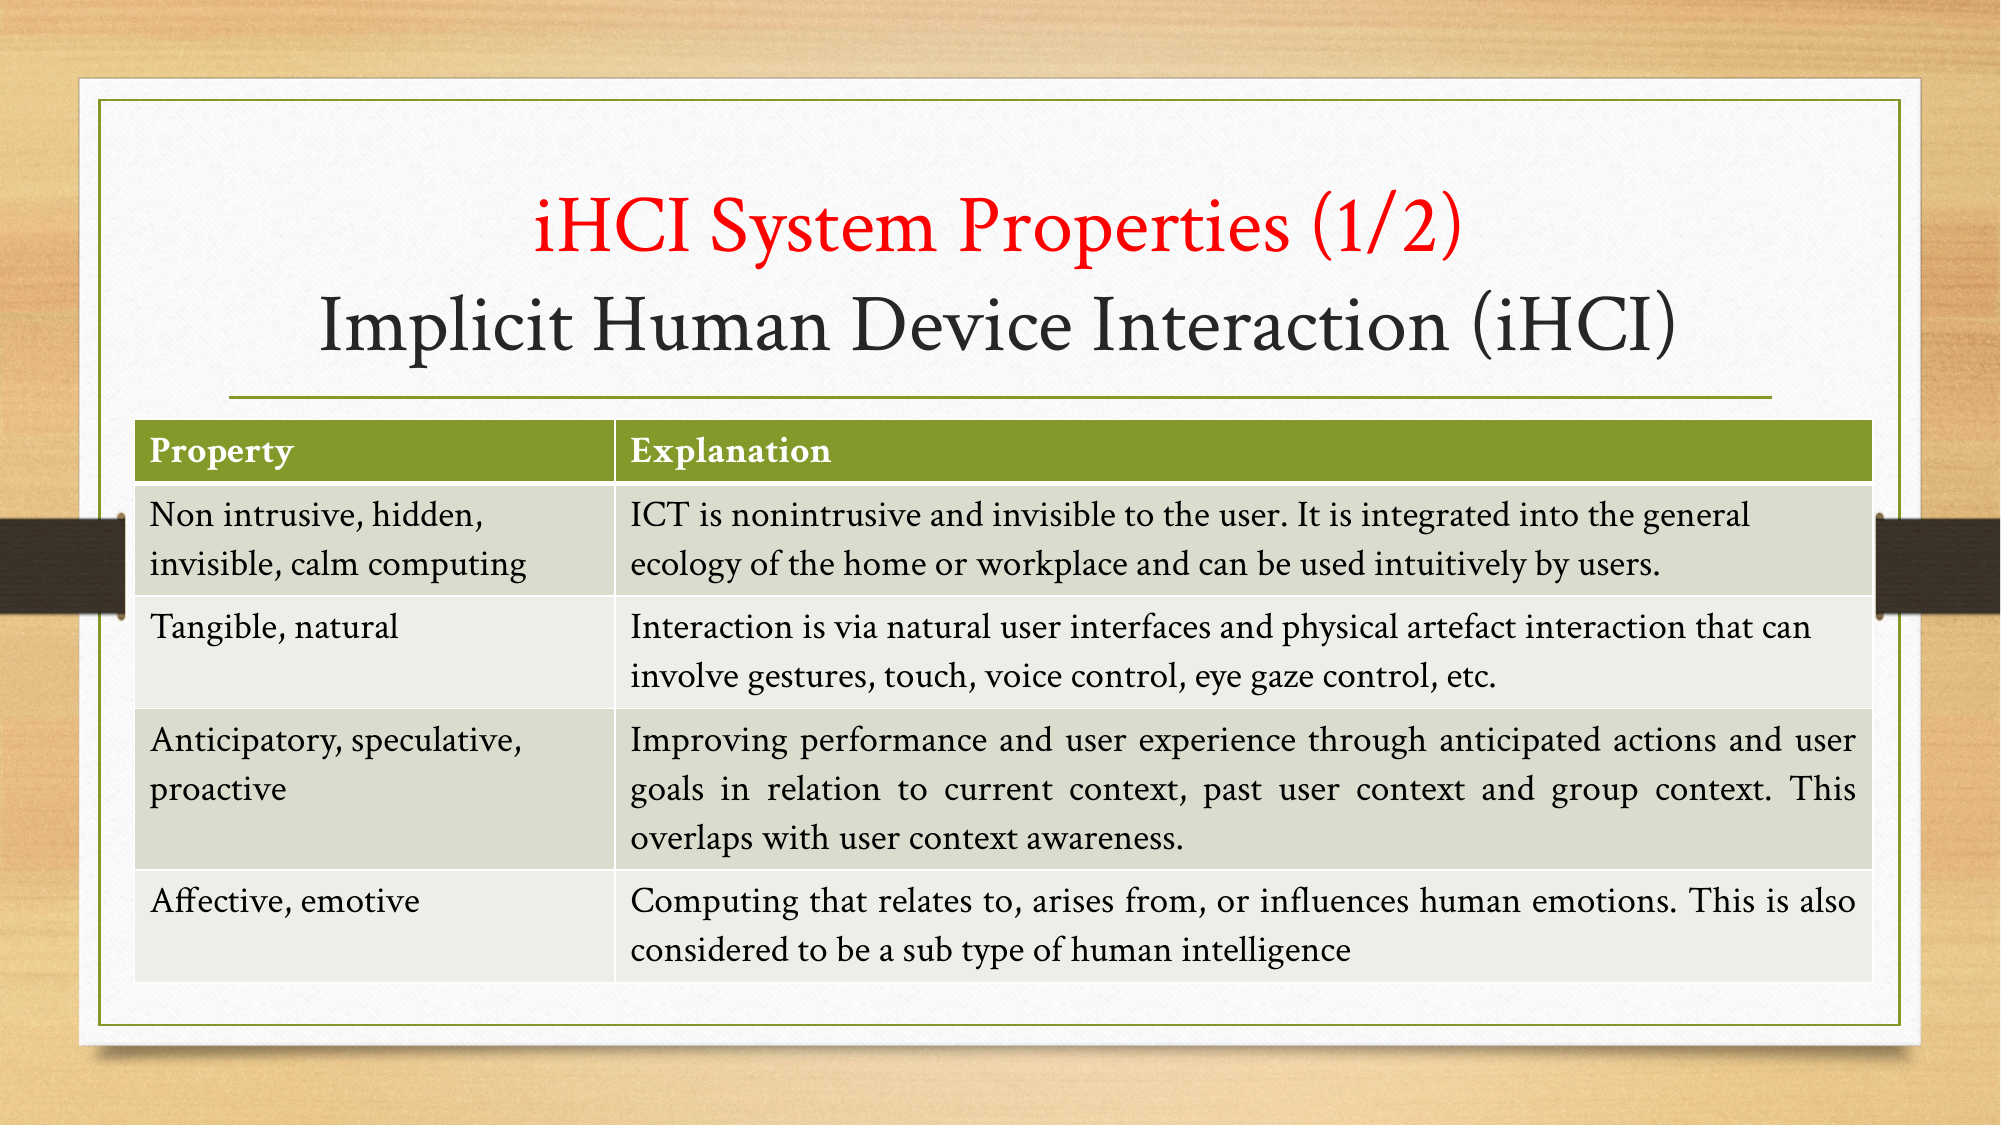

# iHCI System Properties (1/2) Implicit Human Device Interaction (iHCI)
| Property | Explanation |
| --- | --- |
| Non intrusive, hidden, invisible, calm computing | ICT is nonintrusive and invisible to the user. It is integrated into the general ecology of the home or workplace and can be used intuitively by users. |
| Tangible, natural | Interaction is via natural user interfaces and physical artefact interaction that can involve gestures, touch, voice control, eye gaze control, etc. |
| Anticipatory, speculative, proactive | Improving performance and user experience through anticipated actions and user goals in relation to current context, past user context and group context. This overlaps with user context awareness. |
| Affective, emotive | Computing that relates to, arises from, or influences human emotions. This is also considered to be a sub type of human intelligence |